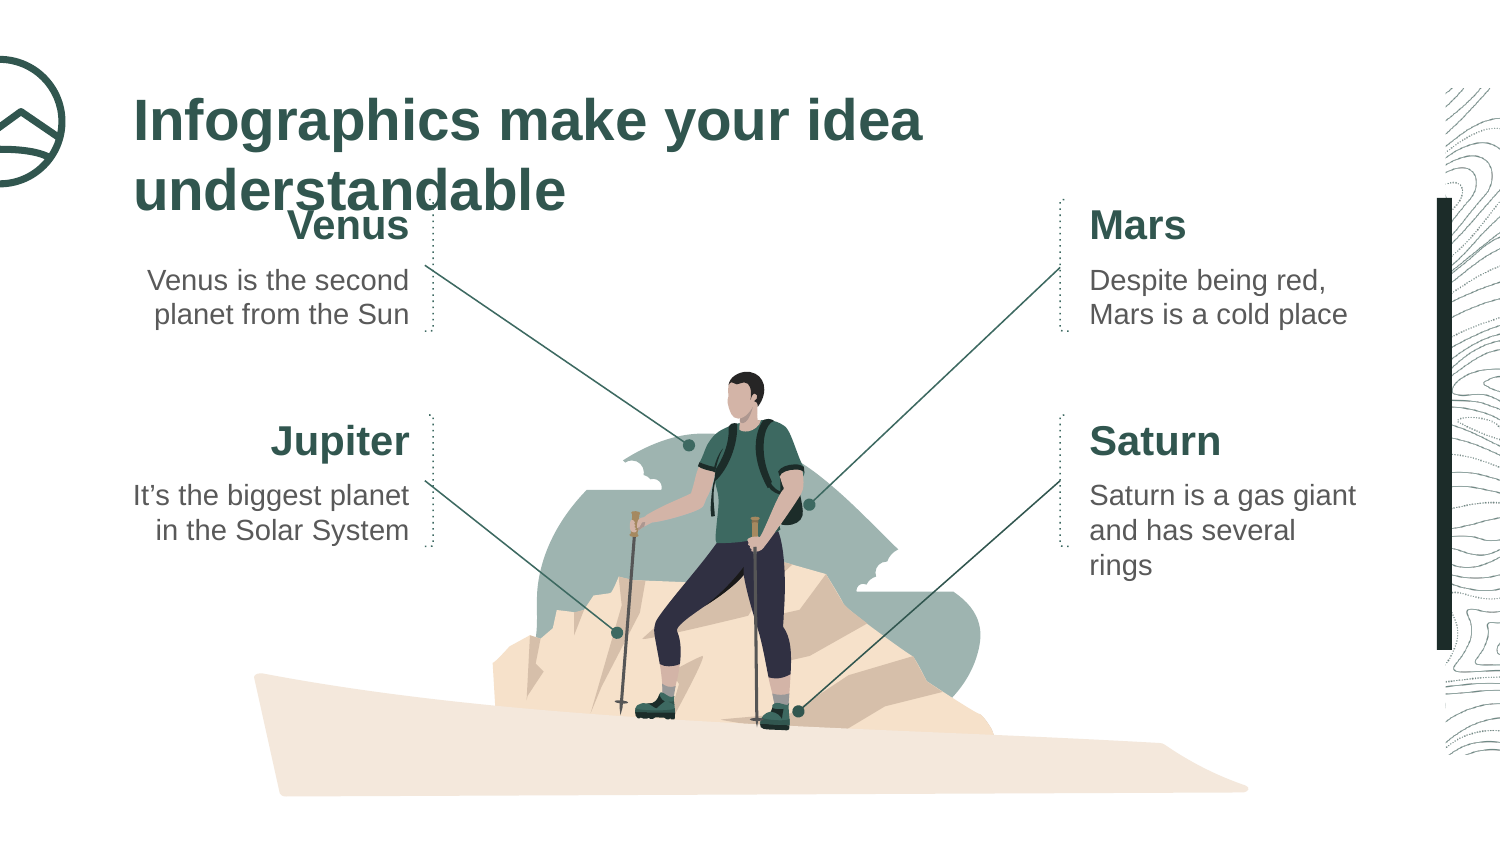

# Infographics make your idea understandable
Venus

Mars
Despite being red, Mars is a cold place
Venus is the second planet from the Sun

Jupiter
Saturn
Saturn is a gas giant and has several rings
It’s the biggest planet in the Solar System